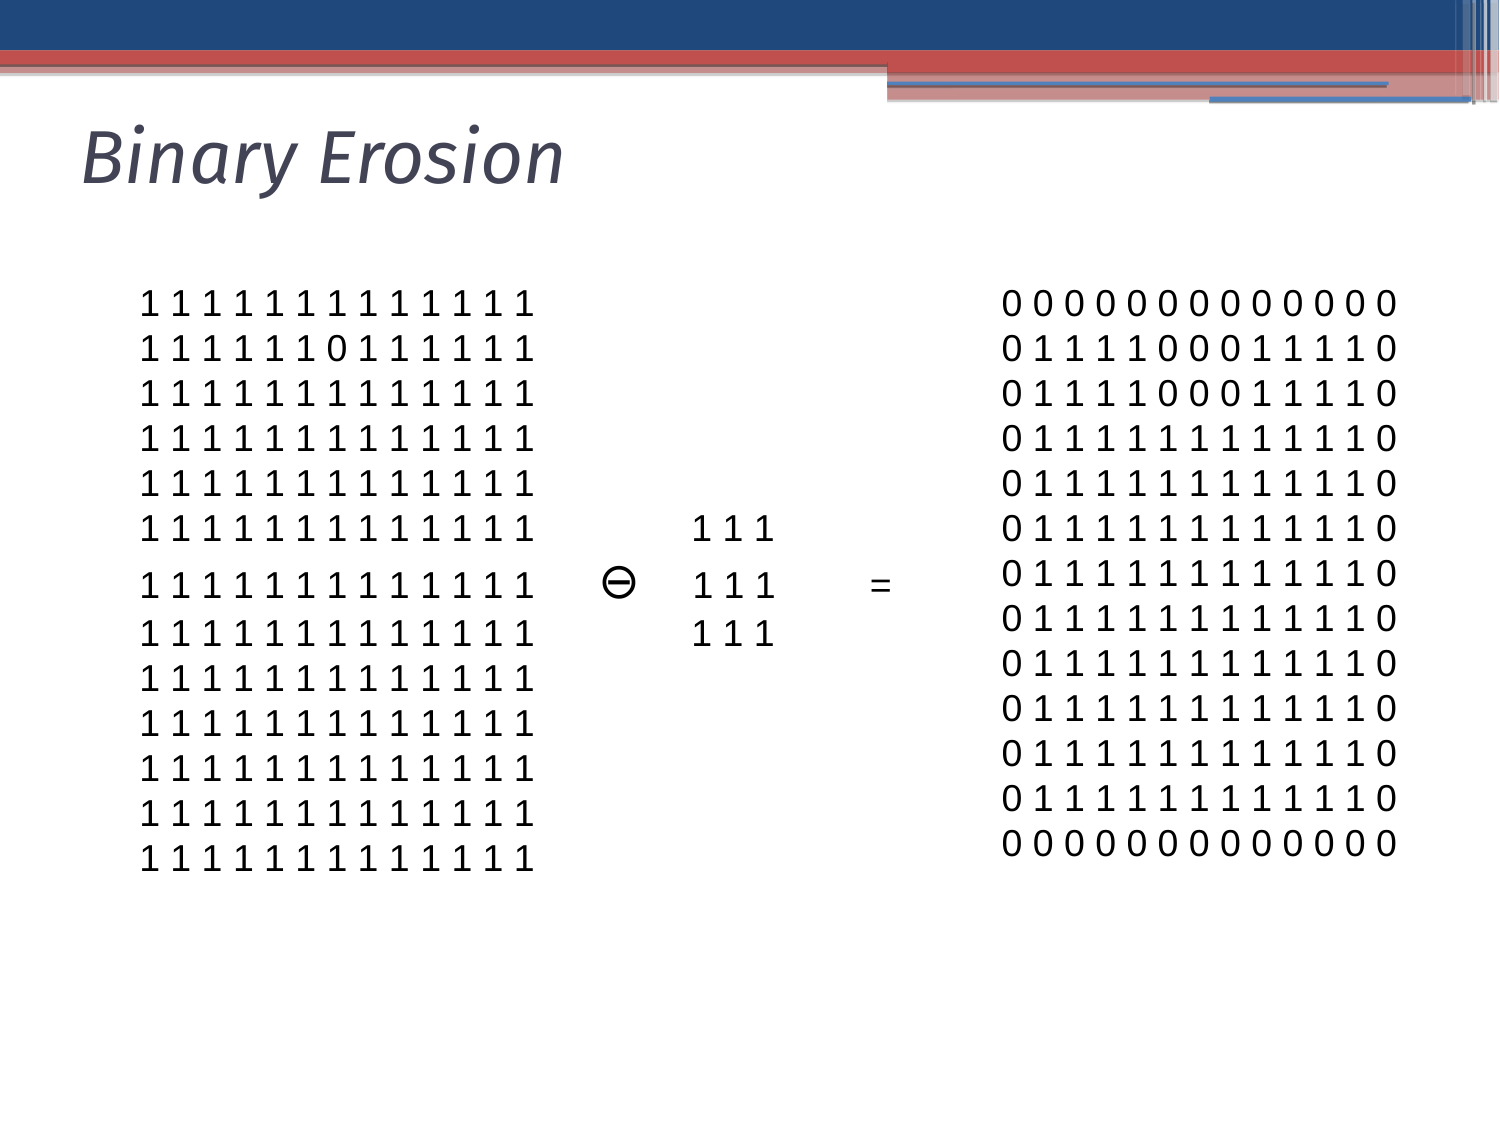

Binary Erosion

    1 1 1 1 1 1 1 1 1 1 1 1 1
    1 1 1 1 1 1 0 1 1 1 1 1 1
    1 1 1 1 1 1 1 1 1 1 1 1 1
    1 1 1 1 1 1 1 1 1 1 1 1 1
    1 1 1 1 1 1 1 1 1 1 1 1 1
    1 1 1 1 1 1 1 1 1 1 1 1 1               1 1 1
    1 1 1 1 1 1 1 1 1 1 1 1 1      ⊖     1 1 1         =
    1 1 1 1 1 1 1 1 1 1 1 1 1               1 1 1
    1 1 1 1 1 1 1 1 1 1 1 1 1
    1 1 1 1 1 1 1 1 1 1 1 1 1
    1 1 1 1 1 1 1 1 1 1 1 1 1
    1 1 1 1 1 1 1 1 1 1 1 1 1
    1 1 1 1 1 1 1 1 1 1 1 1 1
    0 0 0 0 0 0 0 0 0 0 0 0 0
    0 1 1 1 1 0 0 0 1 1 1 1 0
    0 1 1 1 1 0 0 0 1 1 1 1 0
    0 1 1 1 1 1 1 1 1 1 1 1 0
    0 1 1 1 1 1 1 1 1 1 1 1 0
    0 1 1 1 1 1 1 1 1 1 1 1 0
    0 1 1 1 1 1 1 1 1 1 1 1 0
    0 1 1 1 1 1 1 1 1 1 1 1 0
    0 1 1 1 1 1 1 1 1 1 1 1 0
    0 1 1 1 1 1 1 1 1 1 1 1 0
    0 1 1 1 1 1 1 1 1 1 1 1 0
    0 1 1 1 1 1 1 1 1 1 1 1 0
    0 0 0 0 0 0 0 0 0 0 0 0 0